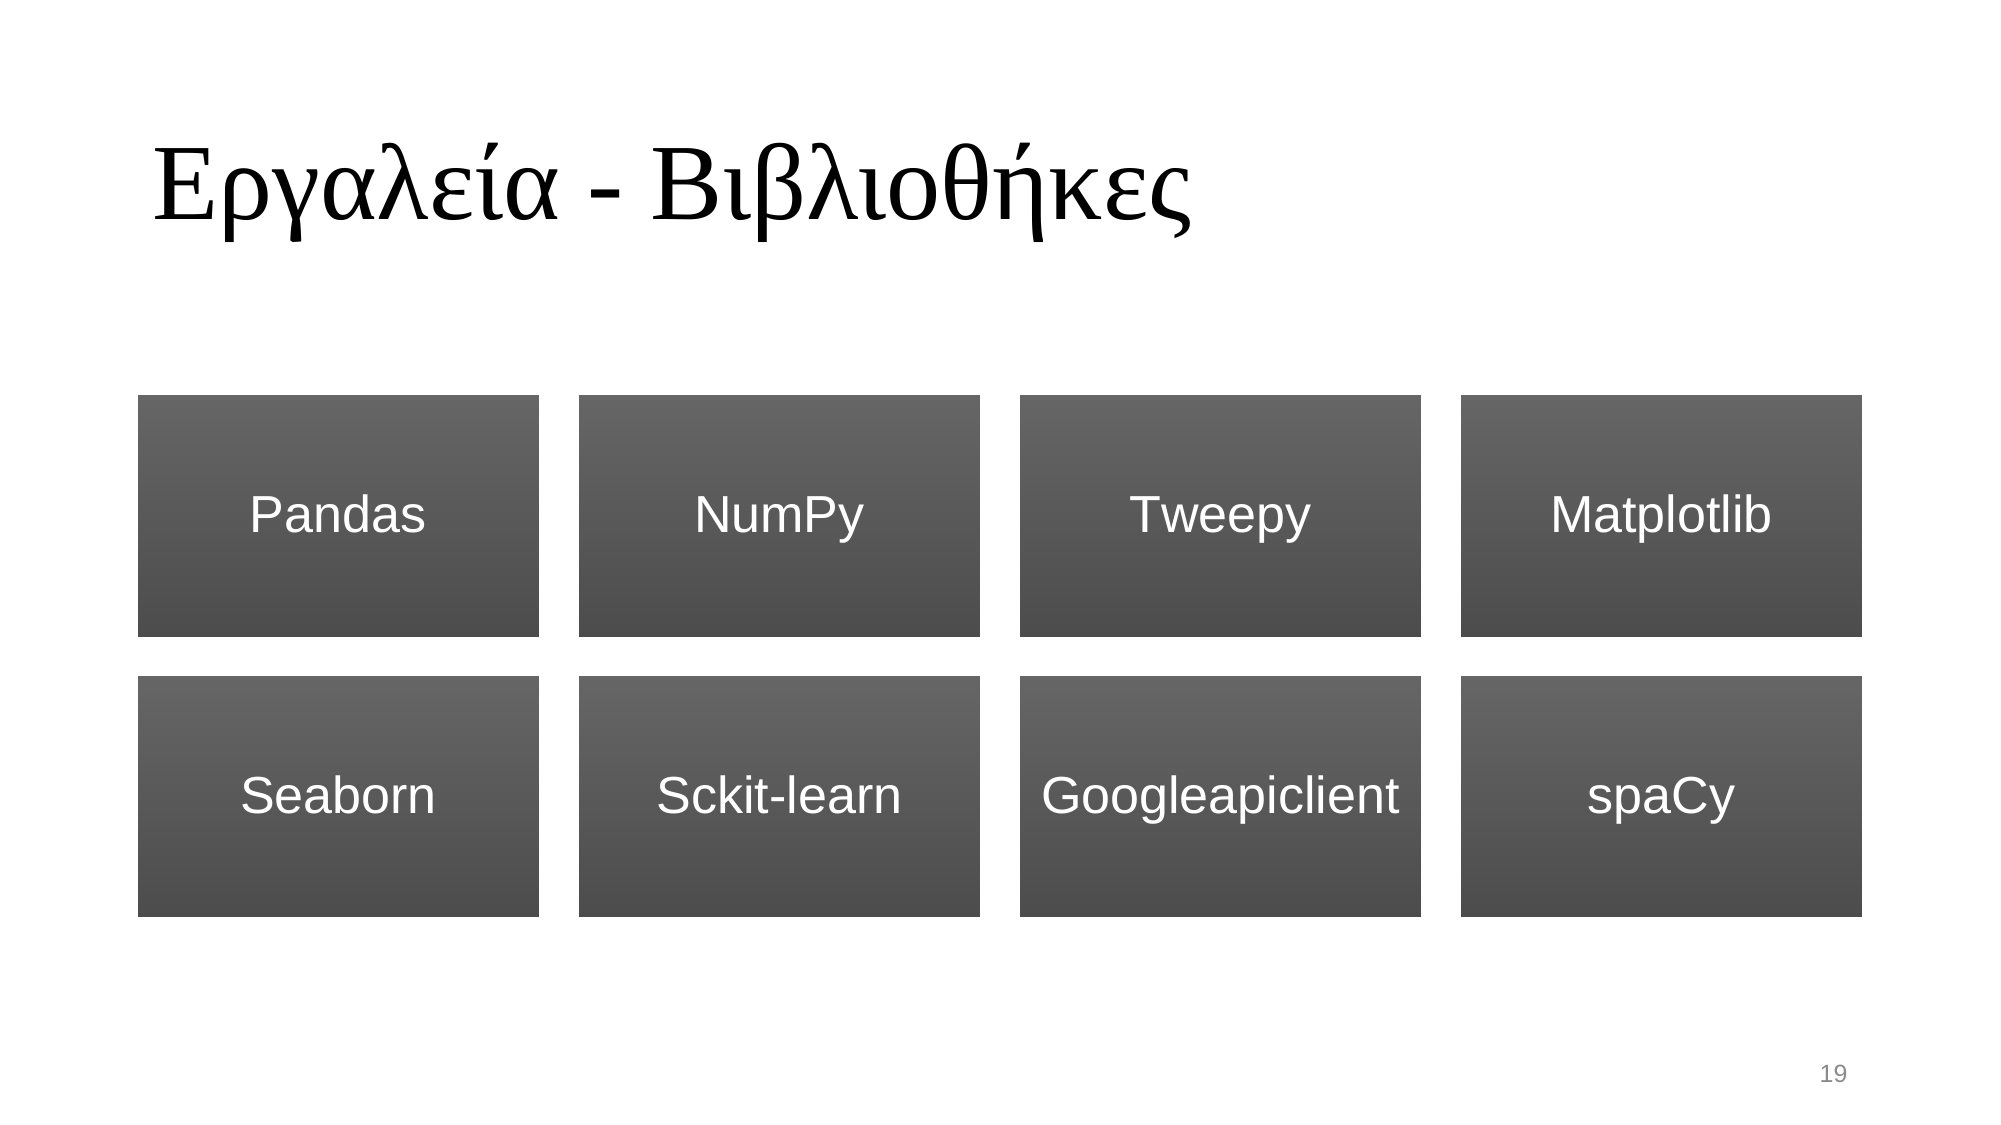

# Εργαλεία - Βιβλιοθήκες
Pandas
NumPy
Tweepy
Matplotlib
Seaborn
Sckit-learn
Googleapiclient
spaCy
19